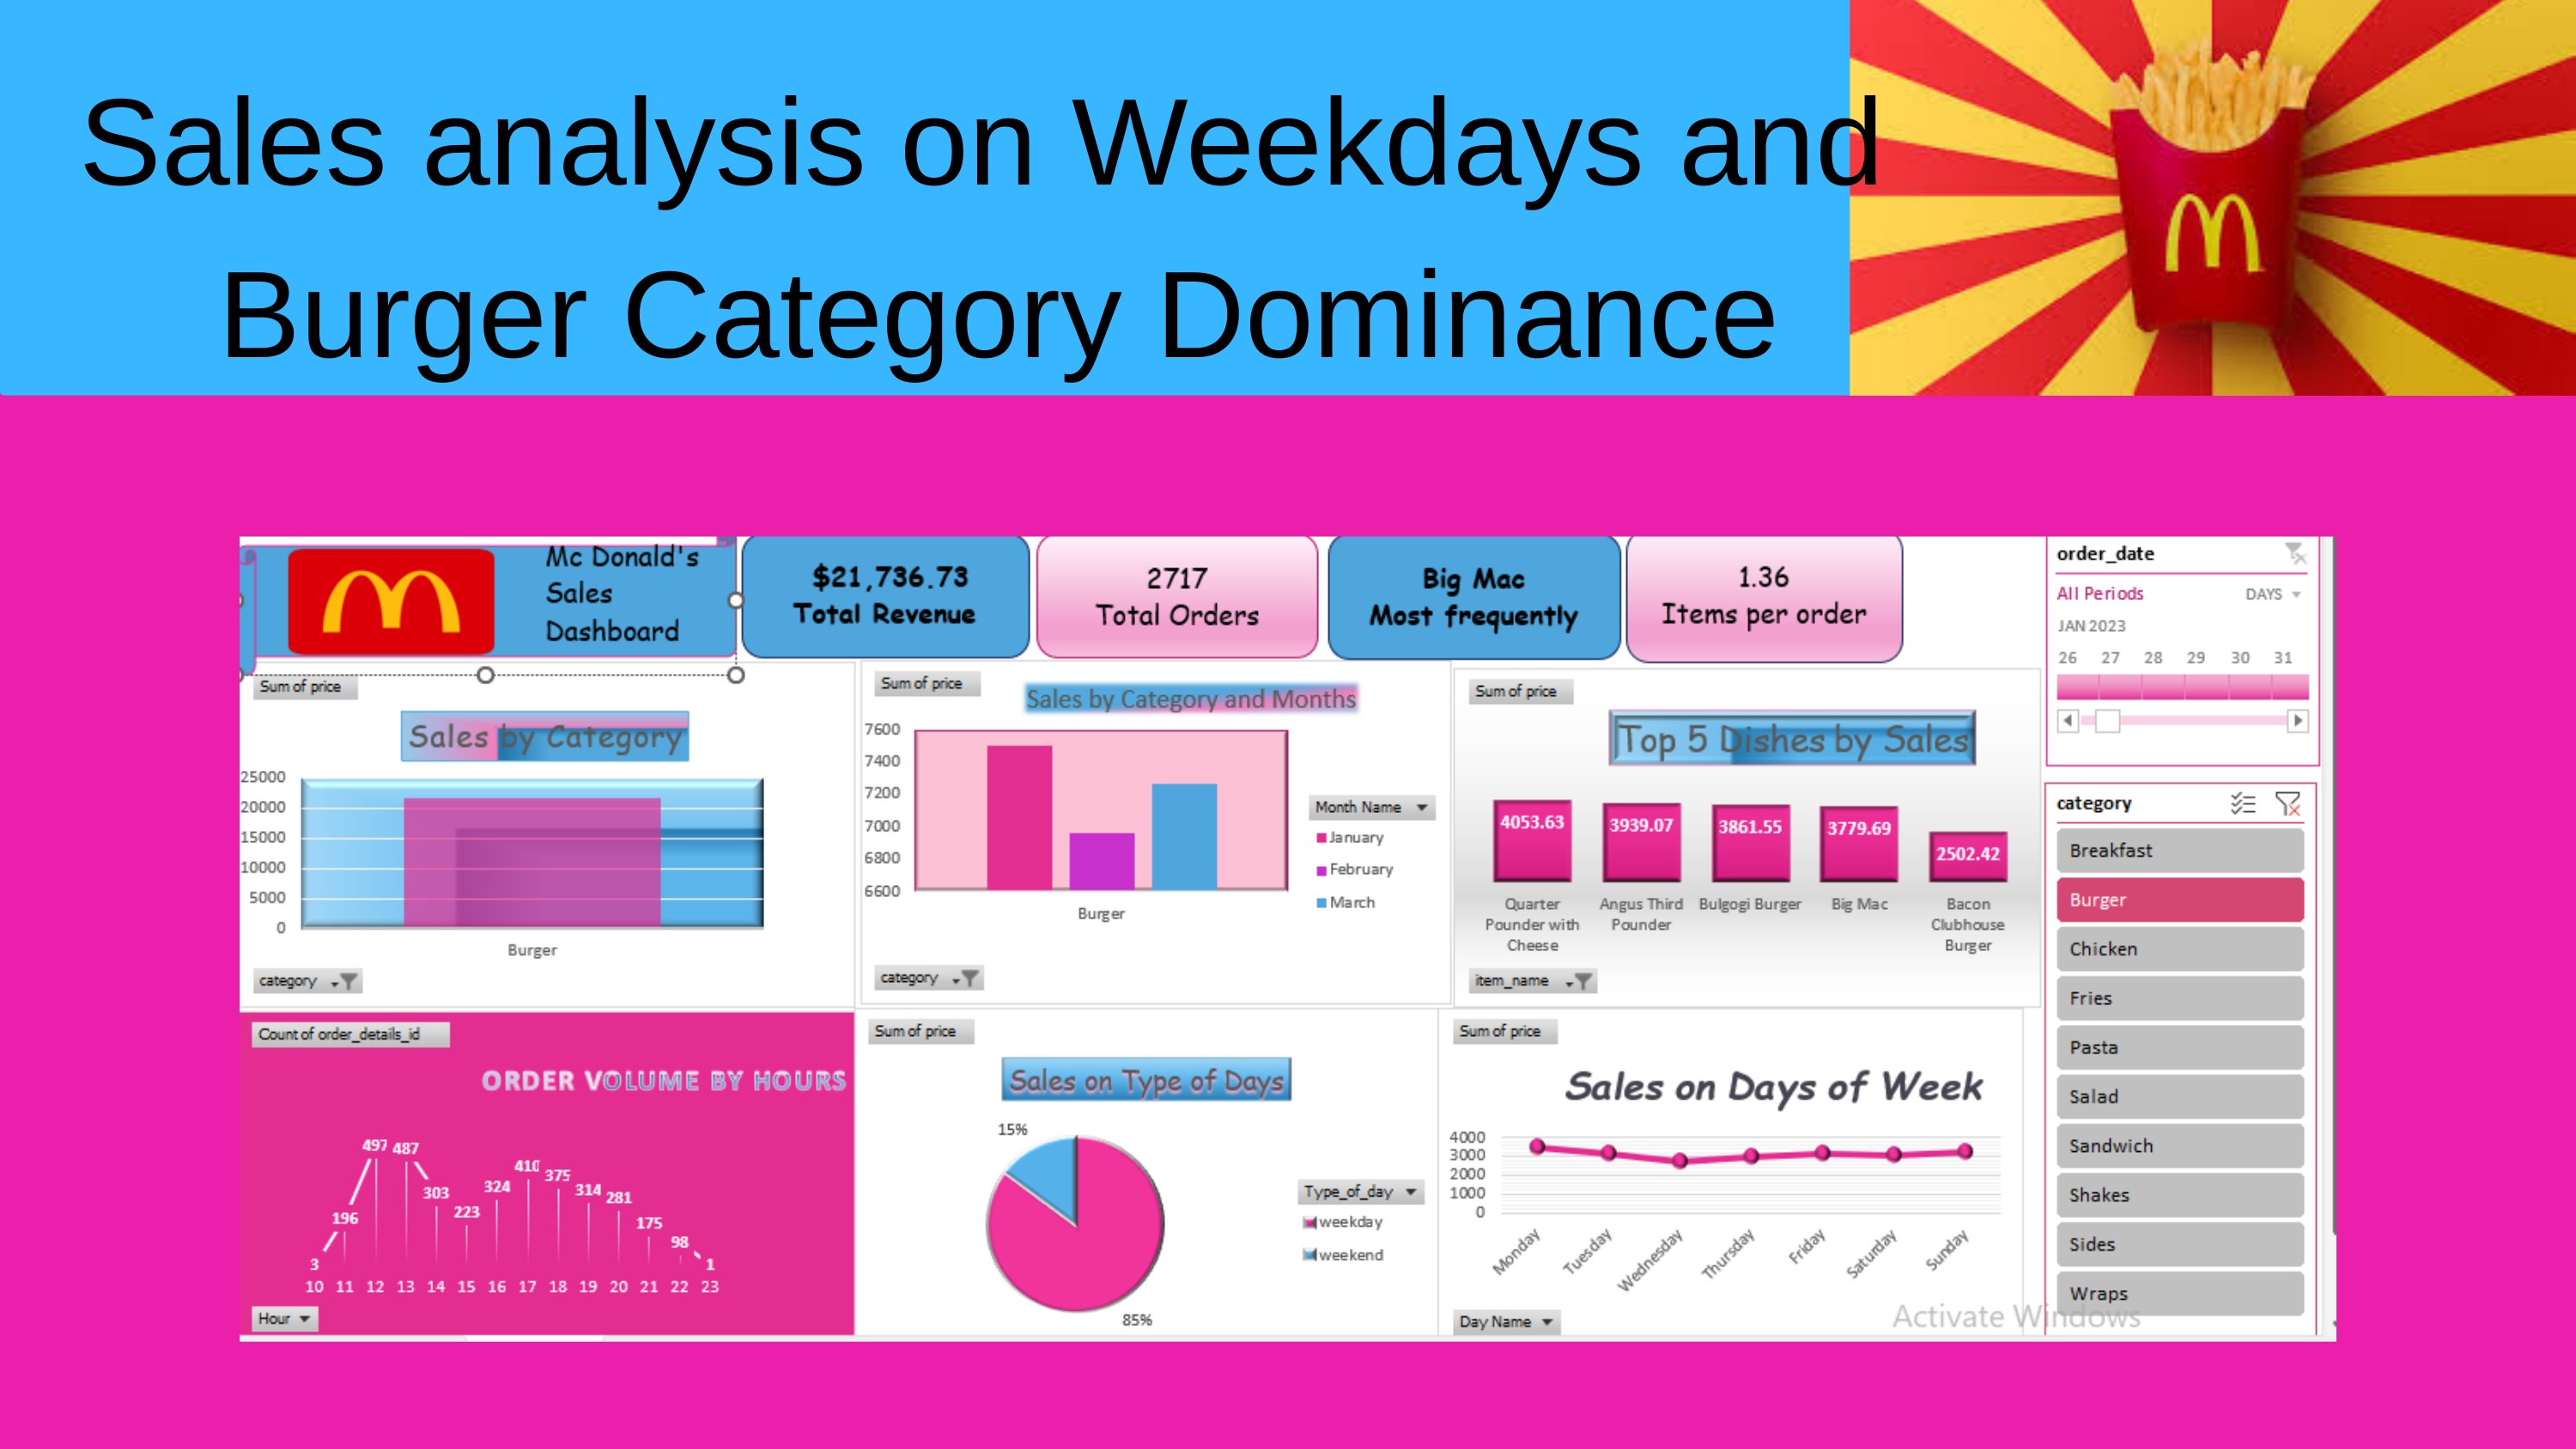

Sales analysis on Weekdays and
 Burger Category Dominance